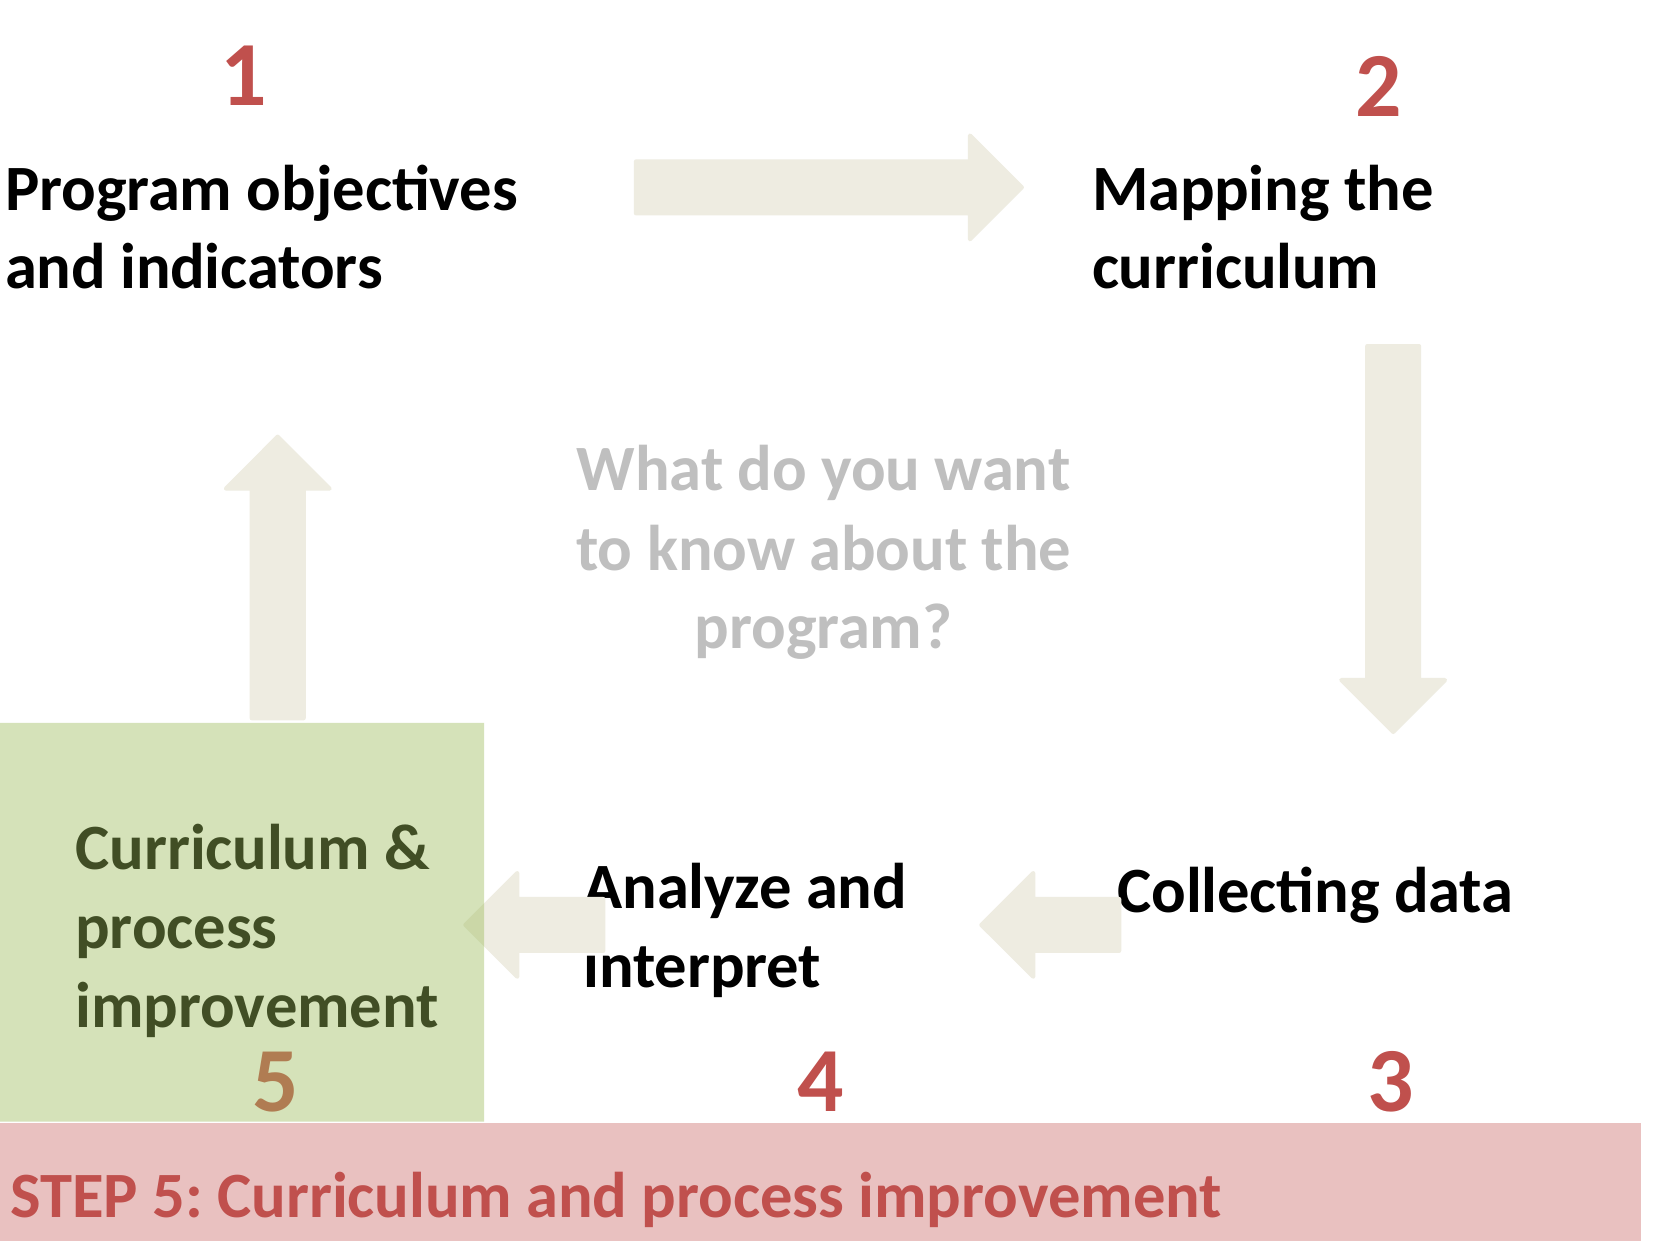

1
2

Mapping the curriculum
Program objectives and indicators
What do you want to know about the program?

Curriculum & process improvement
Analyze and interpret
Collecting data

5
4
3

STEP 5: Curriculum and process improvement